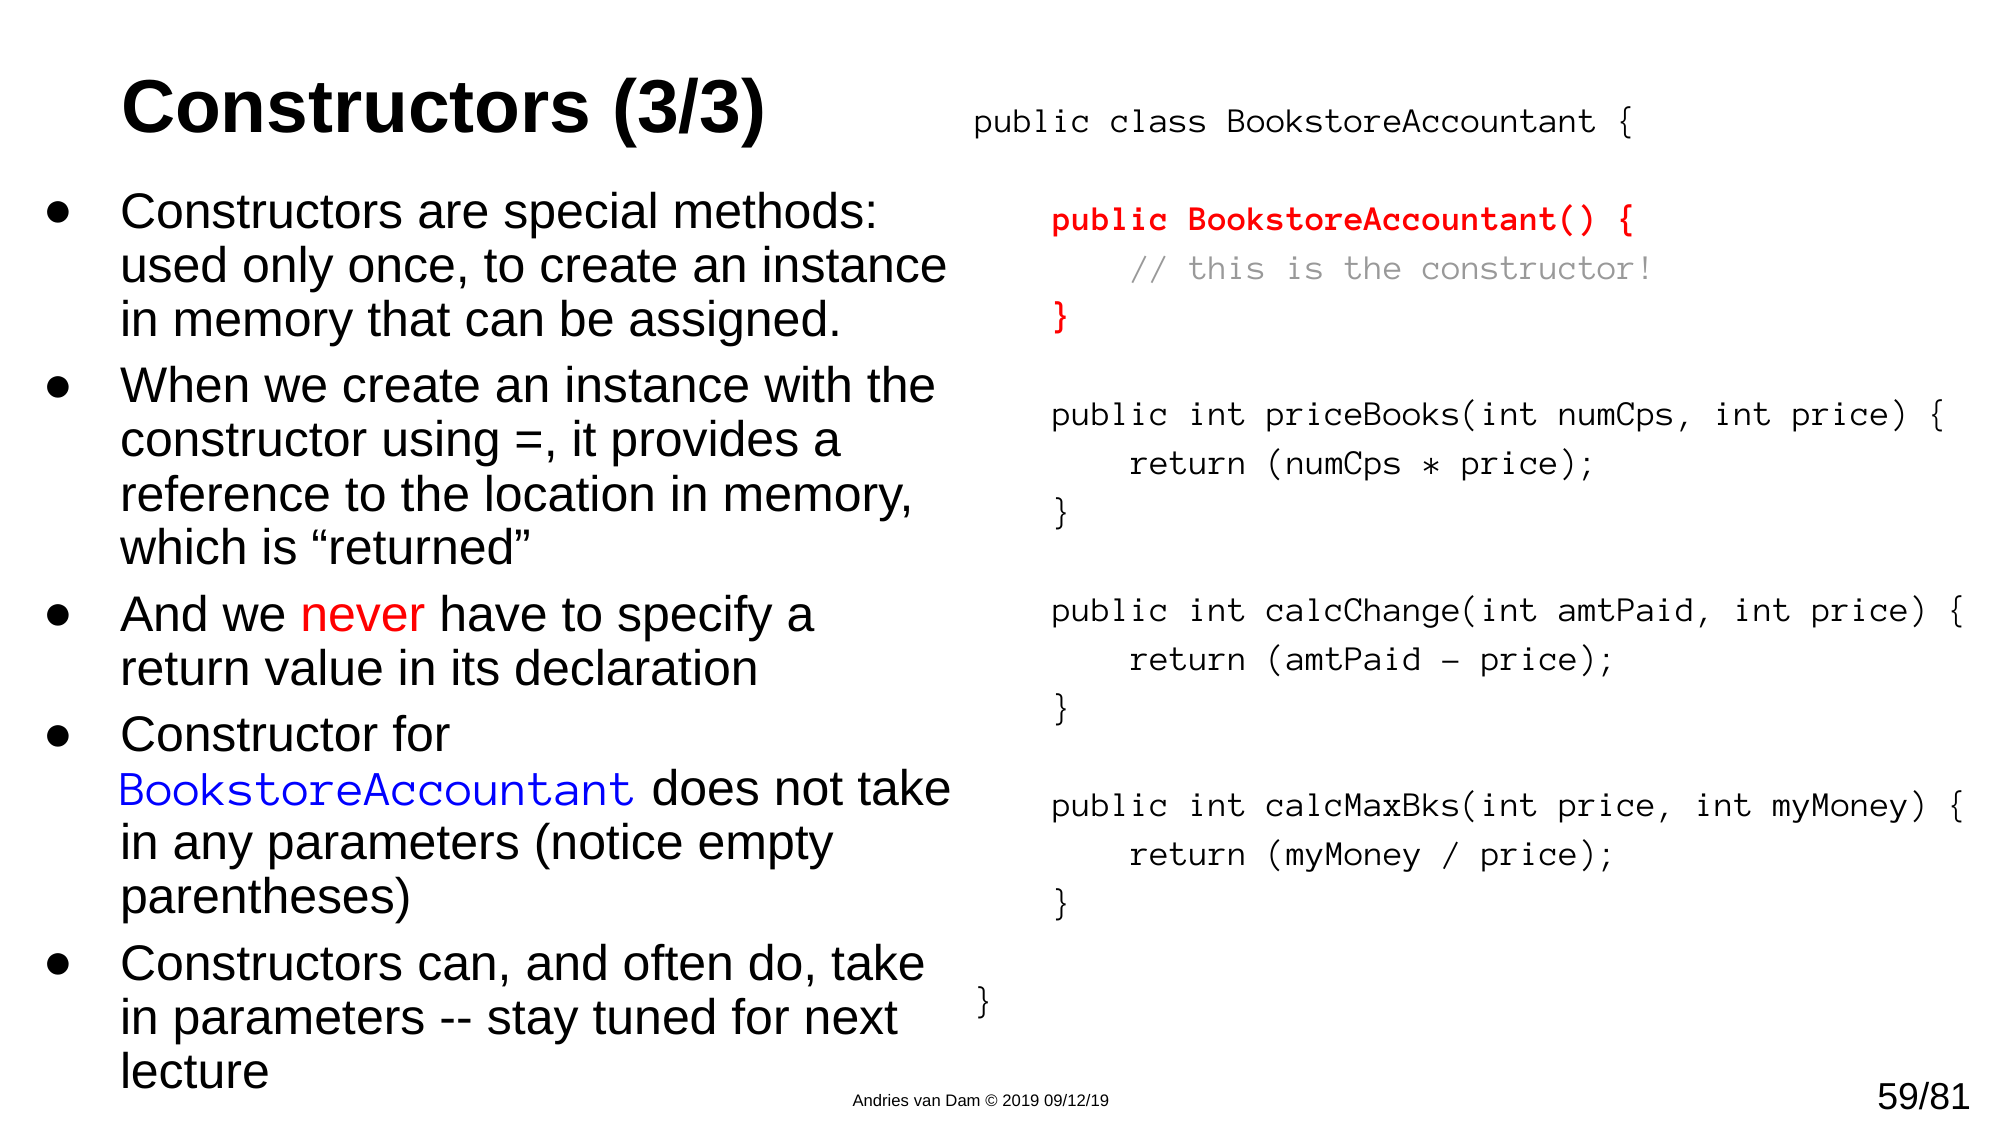

# Constructors (3/3)
public class BookstoreAccountant {

    public BookstoreAccountant() {
        // this is the constructor!
    }

    public int priceBooks(int numCps, int price) {
        return (numCps * price);
    }

    public int calcChange(int amtPaid, int price) {
        return (amtPaid - price);
    }

    public int calcMaxBks(int price, int myMoney) {
        return (myMoney / price);
    }

}

Constructors are special methods:  used only once, to create an instance in memory that can be assigned.
When we create an instance with the constructor using =, it provides a reference to the location in memory, which is “returned”
And we never have to specify a return value in its declaration
Constructor for BookstoreAccountant does not take in any parameters (notice empty parentheses)
Constructors can, and often do, take in parameters -- stay tuned for next lecture